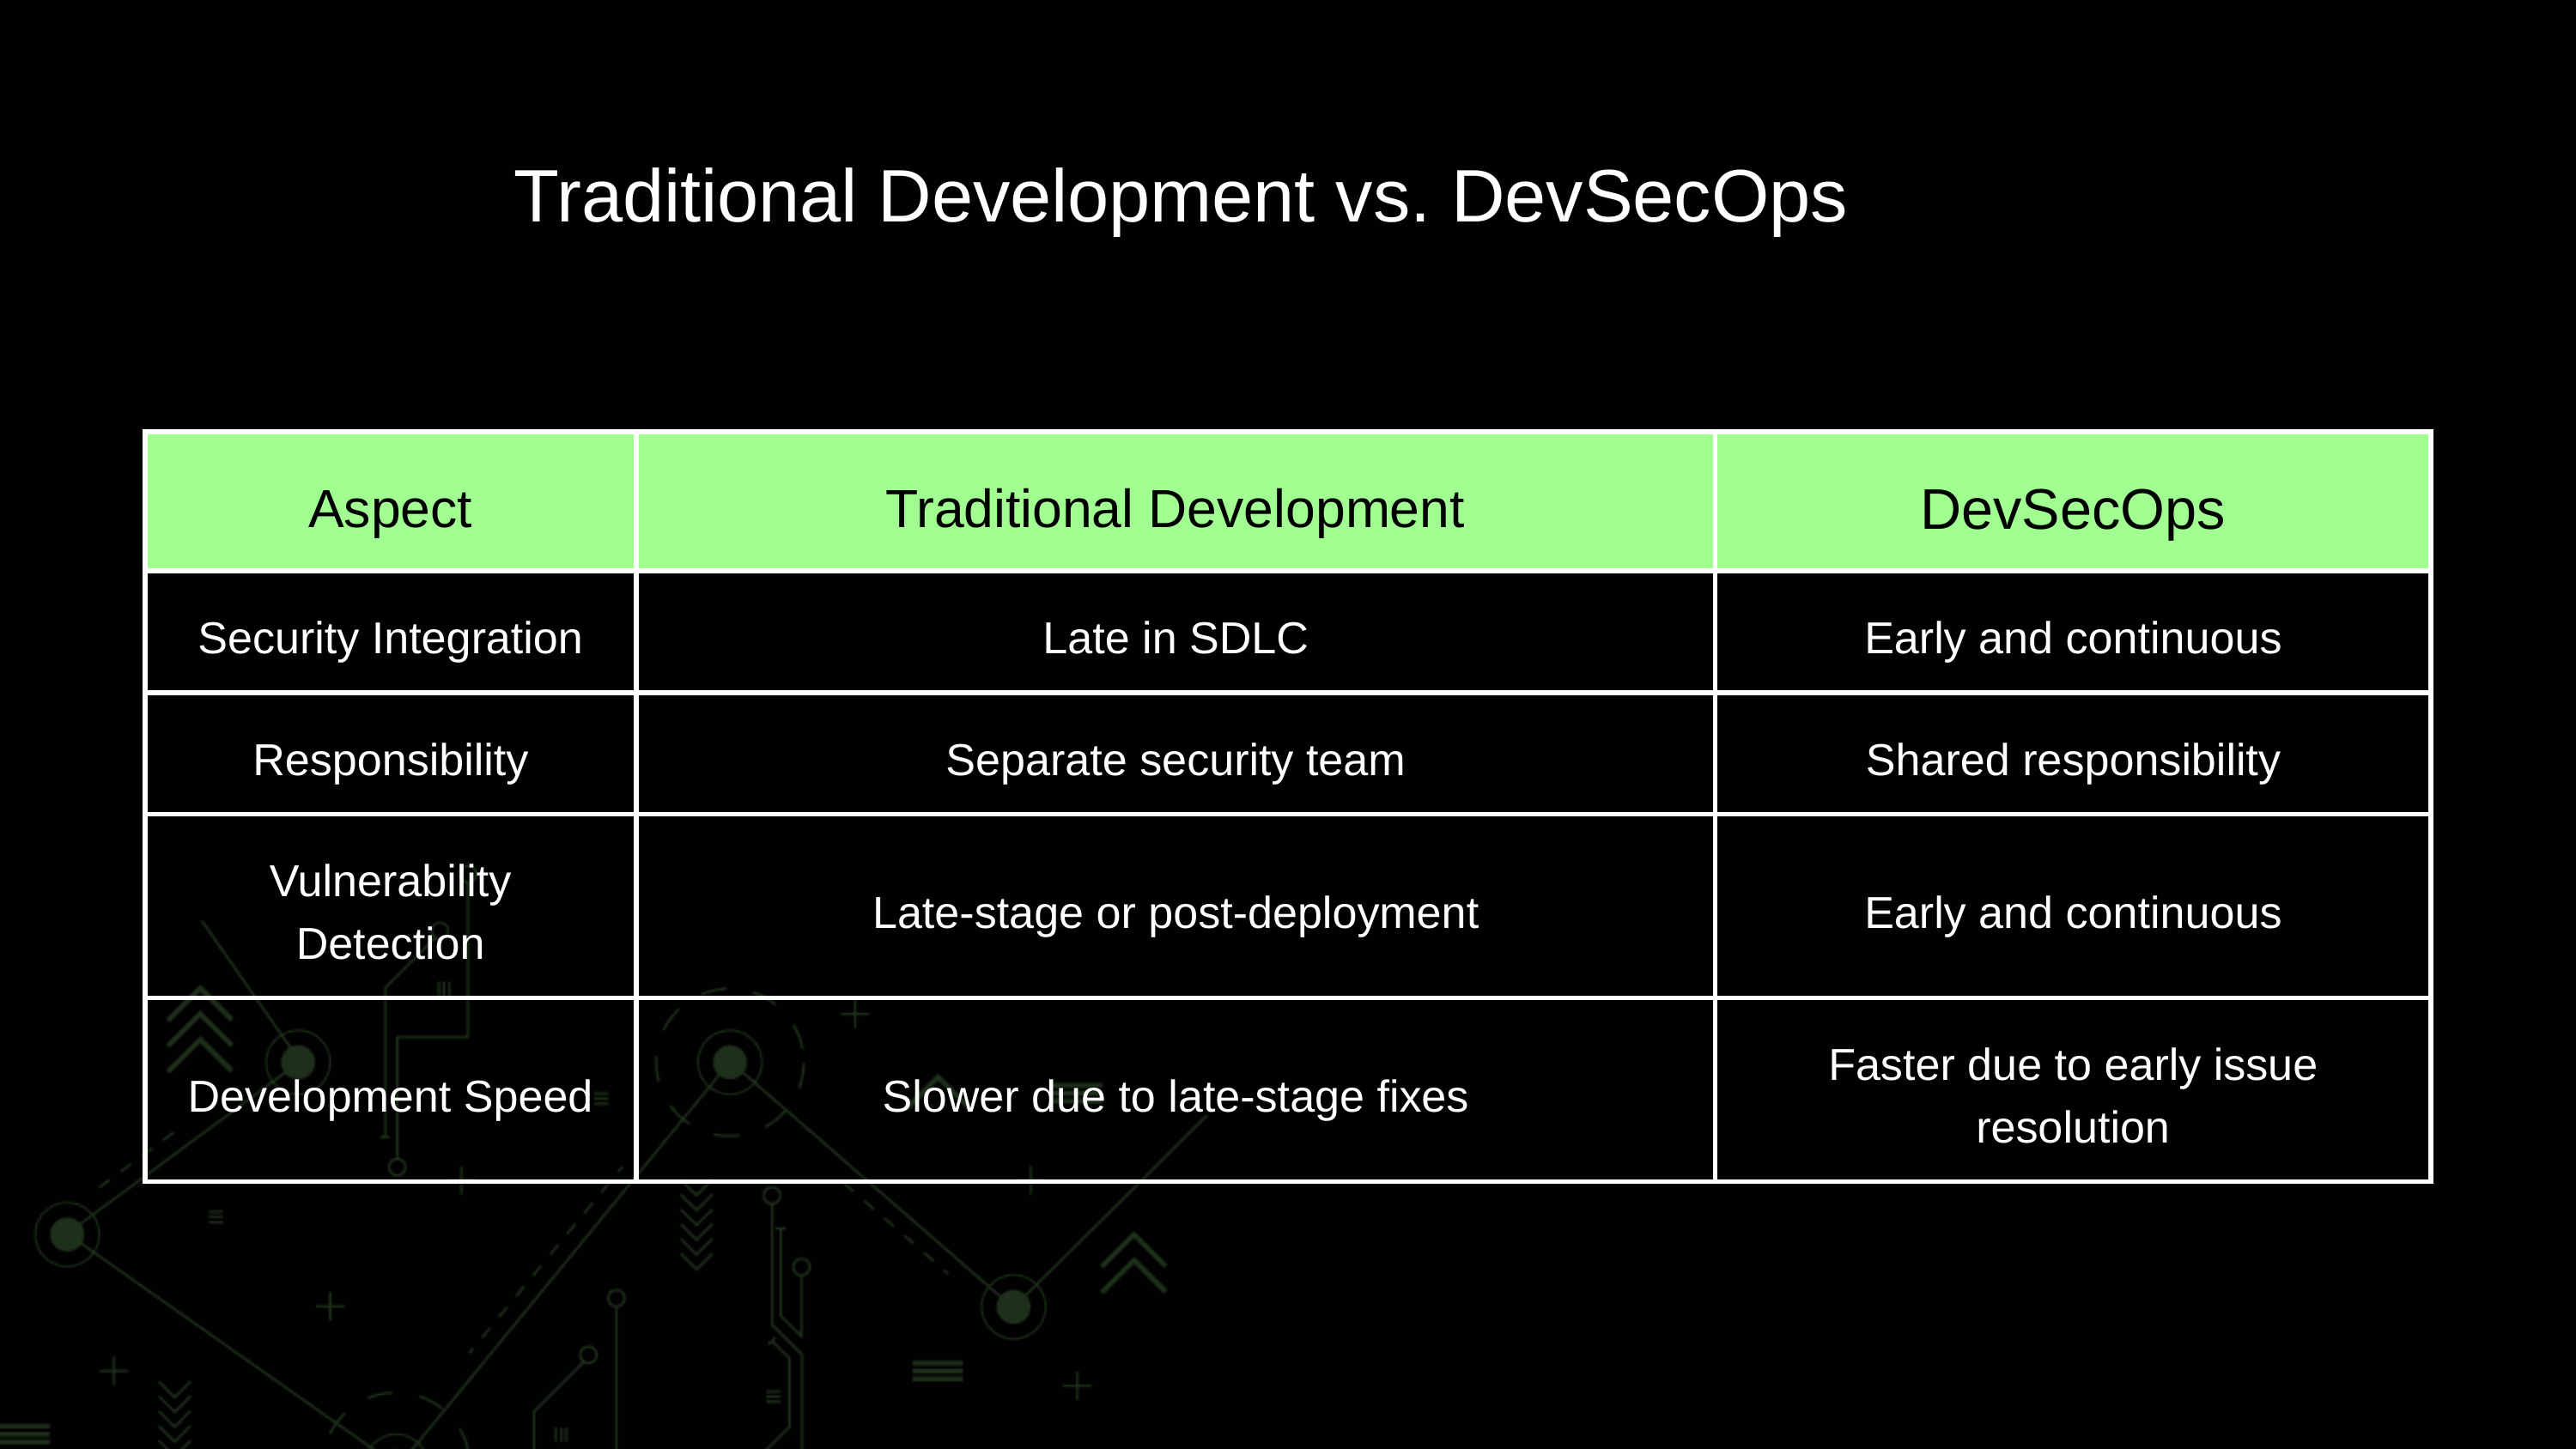

Traditional Development vs. DevSecOps
| Aspect | Traditional Development | DevSecOps |
| --- | --- | --- |
| Security Integration | Late in SDLC | Early and continuous |
| Responsibility | Separate security team | Shared responsibility |
| Vulnerability Detection | Late-stage or post-deployment | Early and continuous |
| Development Speed | Slower due to late-stage fixes | Faster due to early issue resolution |